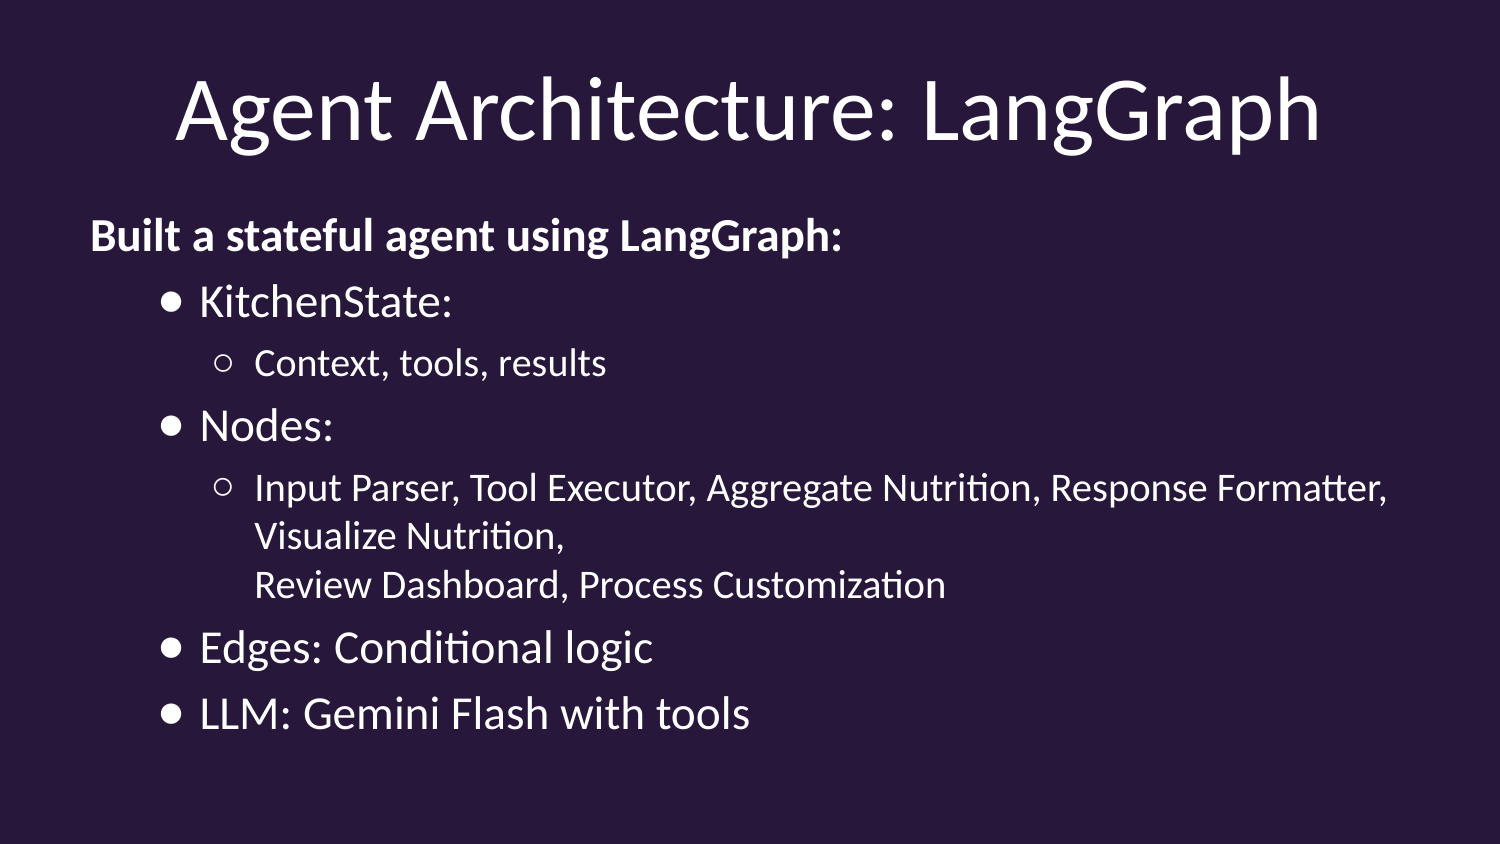

# Agent Architecture: LangGraph
Built a stateful agent using LangGraph:
KitchenState:
Context, tools, results
Nodes:
Input Parser, Tool Executor, Aggregate Nutrition, Response Formatter, Visualize Nutrition,
Review Dashboard, Process Customization
Edges: Conditional logic
LLM: Gemini Flash with tools